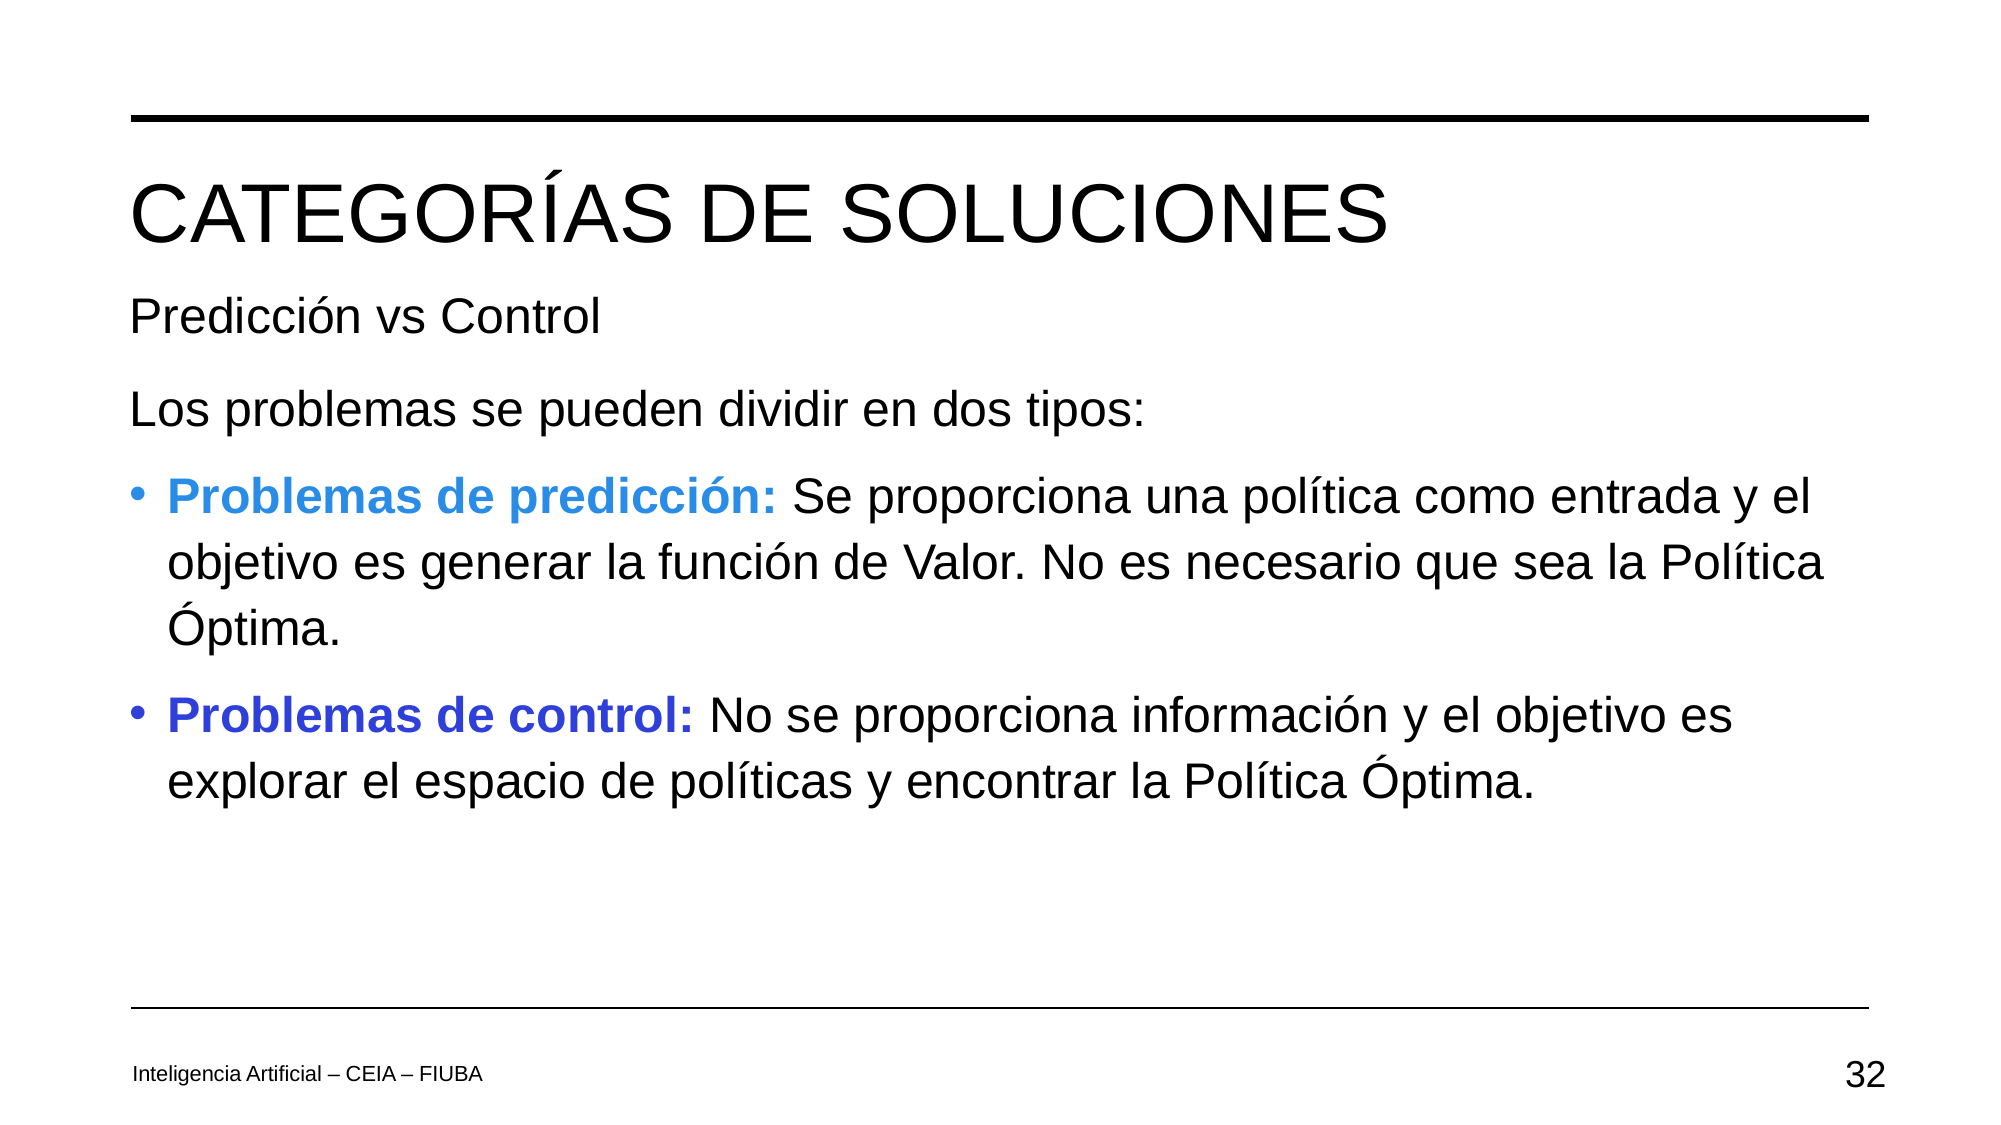

# Categorías de soluciones
Predicción vs Control
Los problemas se pueden dividir en dos tipos:
Problemas de predicción: Se proporciona una política como entrada y el objetivo es generar la función de Valor. No es necesario que sea la Política Óptima.
Problemas de control: No se proporciona información y el objetivo es explorar el espacio de políticas y encontrar la Política Óptima.
Inteligencia Artificial – CEIA – FIUBA
32
Image by vectorjuice